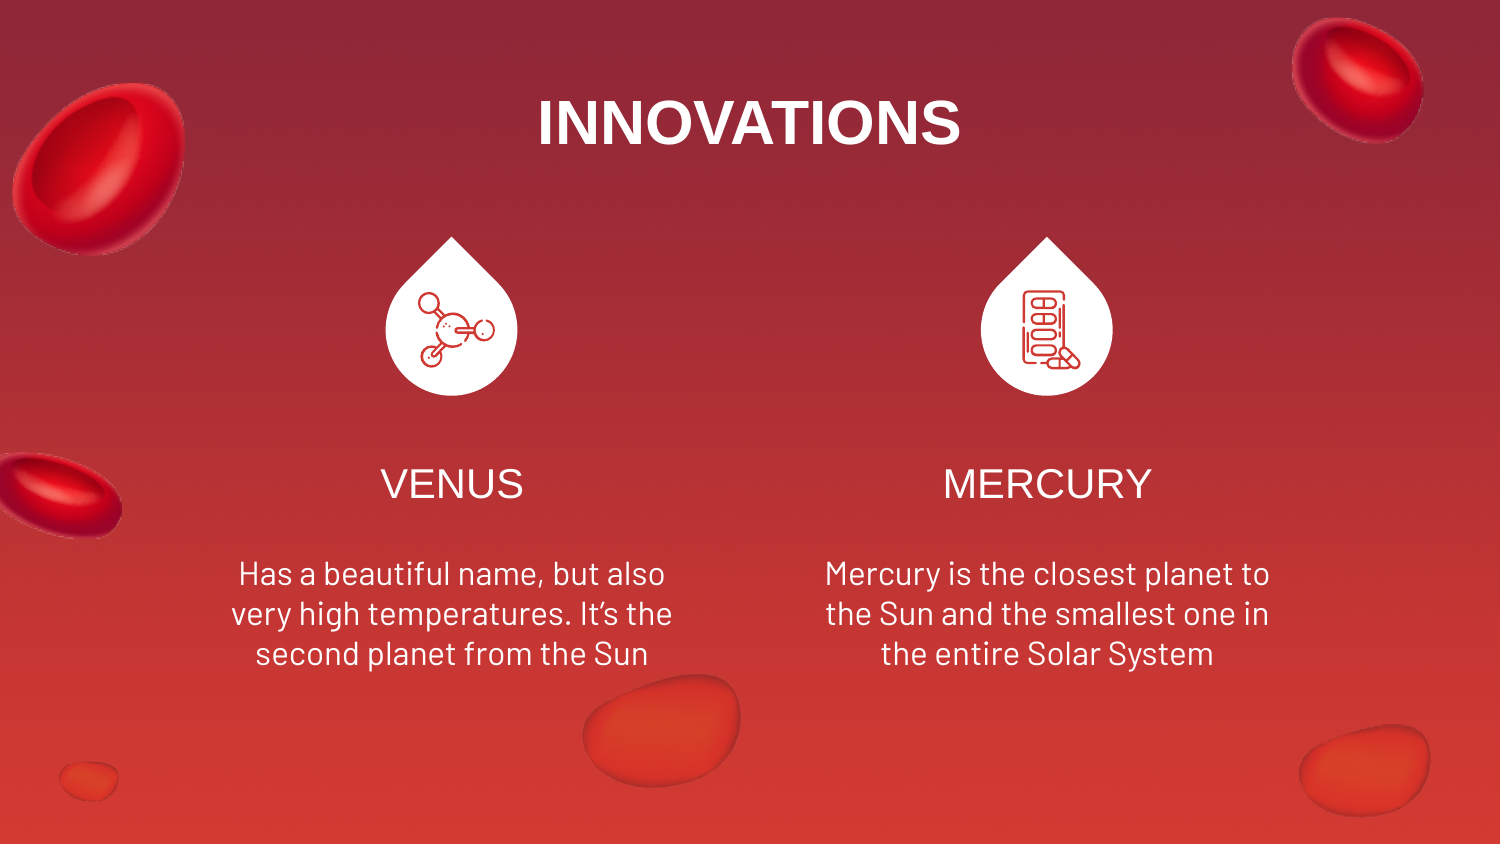

# INNOVATIONS

VENUS
MERCURY
Has a beautiful name, but also very high temperatures. It’s the second planet from the Sun
Mercury is the closest planet to the Sun and the smallest one in the entire Solar System